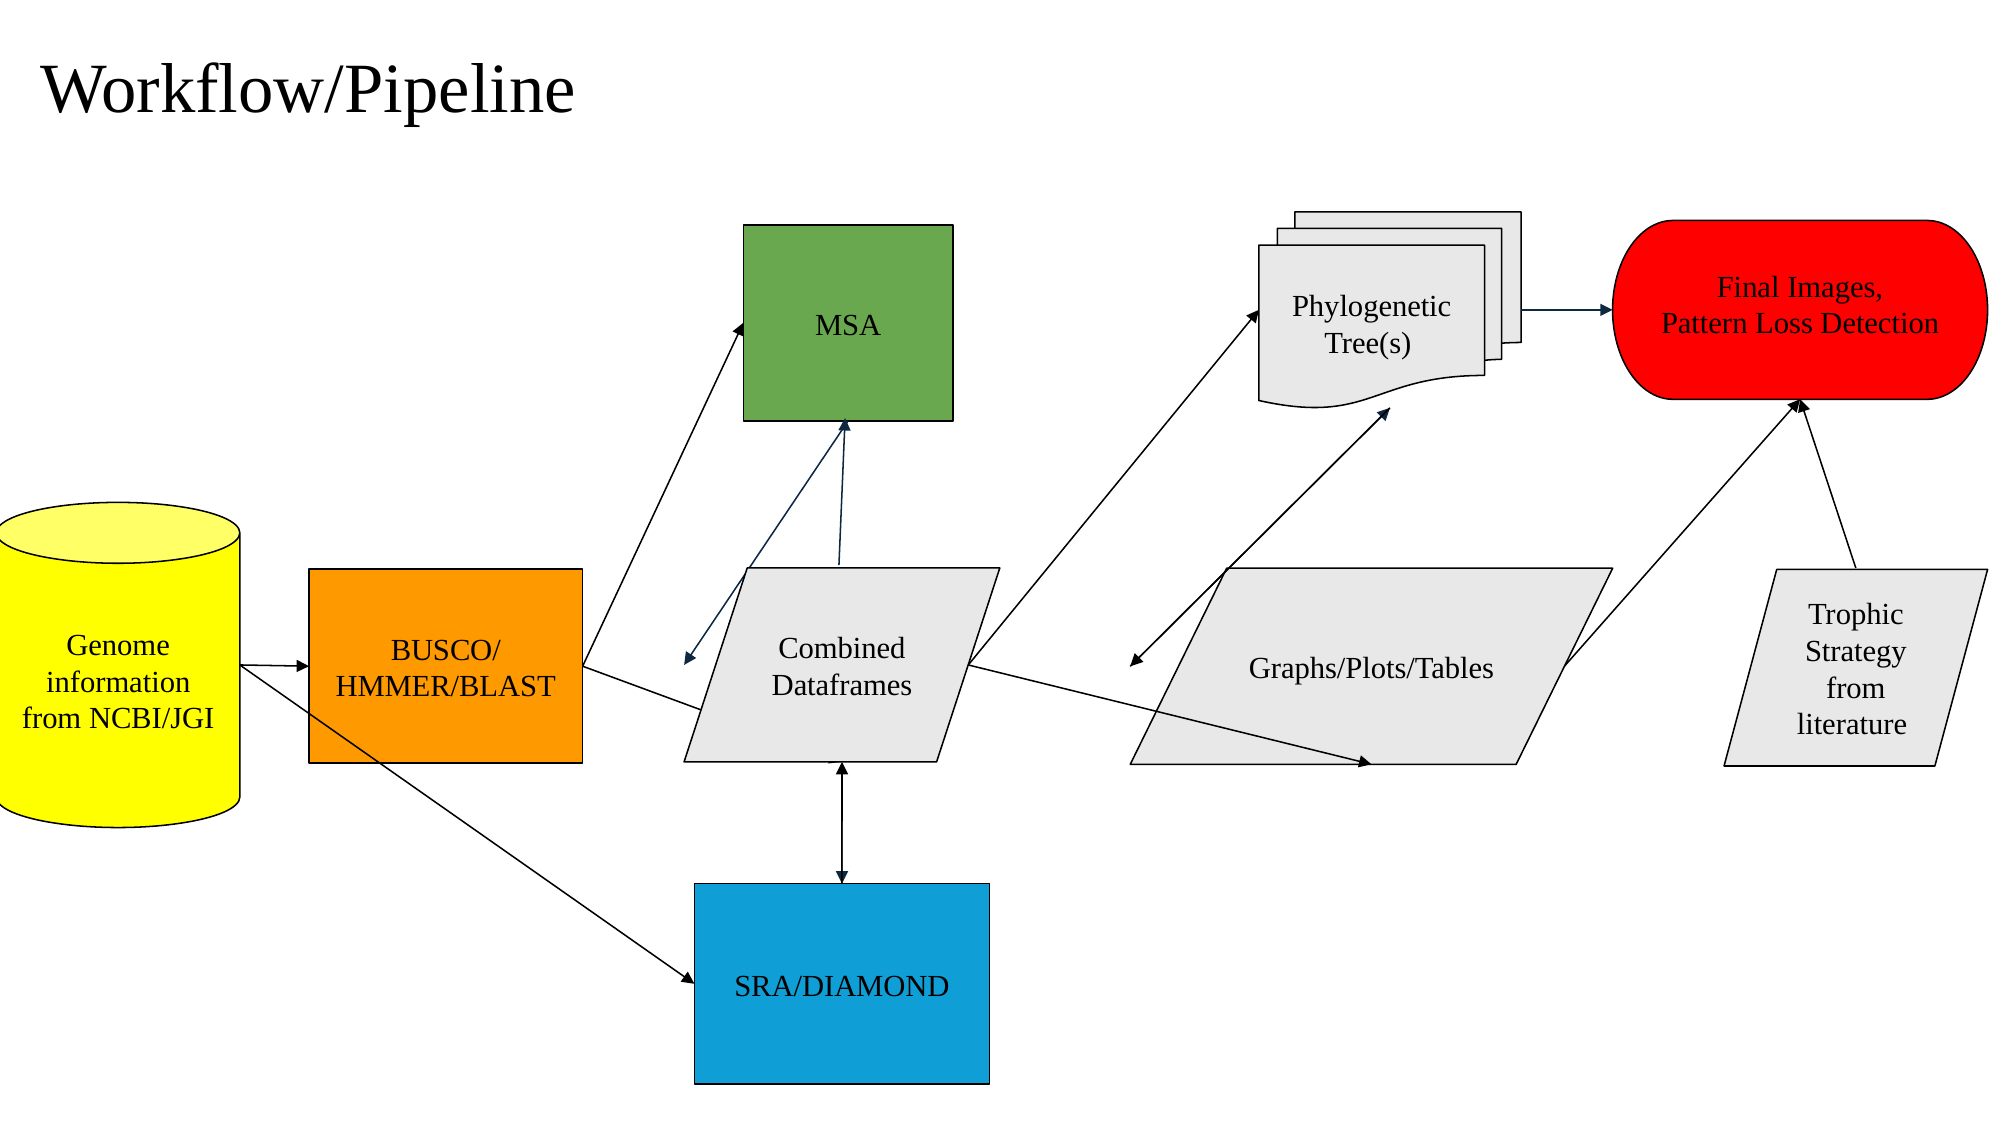

# Workflow/Pipeline
Phylogenetic Tree(s)

Final Images,
Pattern Loss Detection

MSA
Genome information from NCBI/JGI
Combined Dataframes
Graphs/Plots/Tables
BUSCO/HMMER/BLAST
Trophic Strategy from literature
SRA/DIAMOND